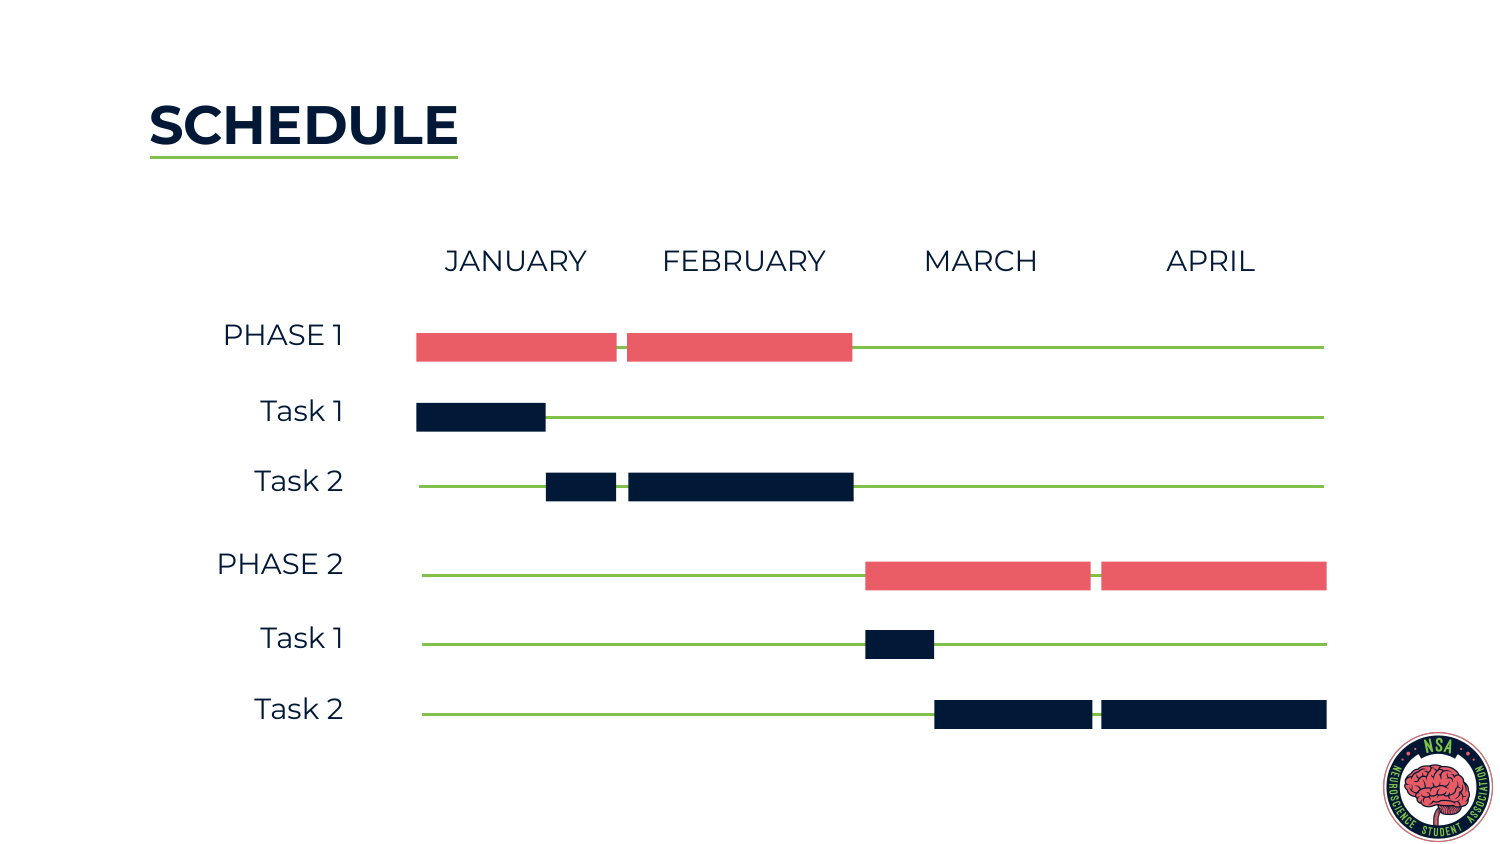

# SCHEDULE
FEBRUARY
JANUARY
MARCH
APRIL
PHASE 1

Task 1

Task 2

PHASE 2

Task 1

Task 2